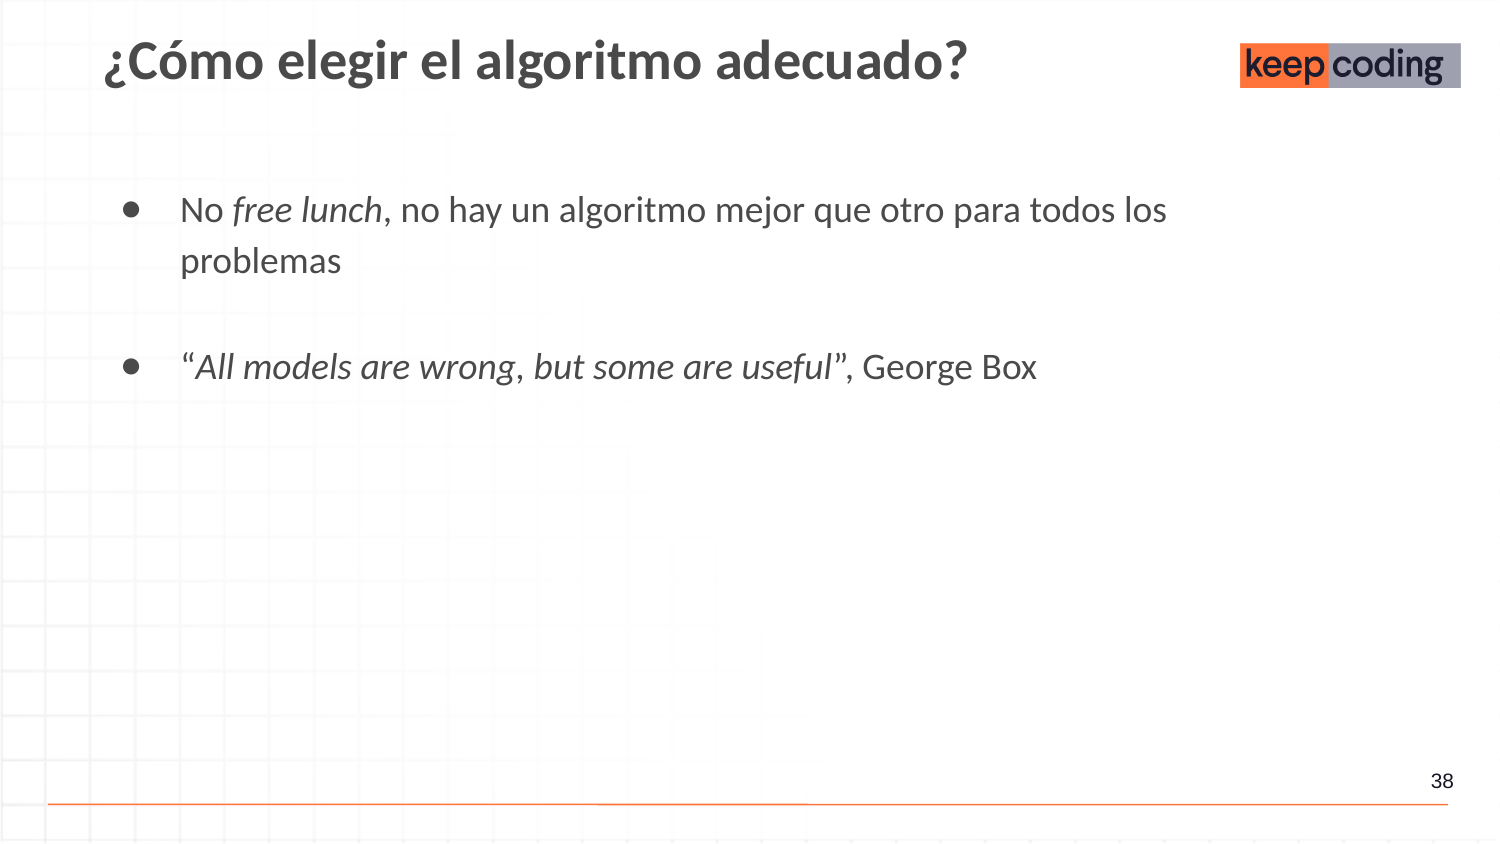

¿Cómo elegir el algoritmo adecuado?
No free lunch, no hay un algoritmo mejor que otro para todos los  problemas

“All models are wrong, but some are useful”, George Box
38